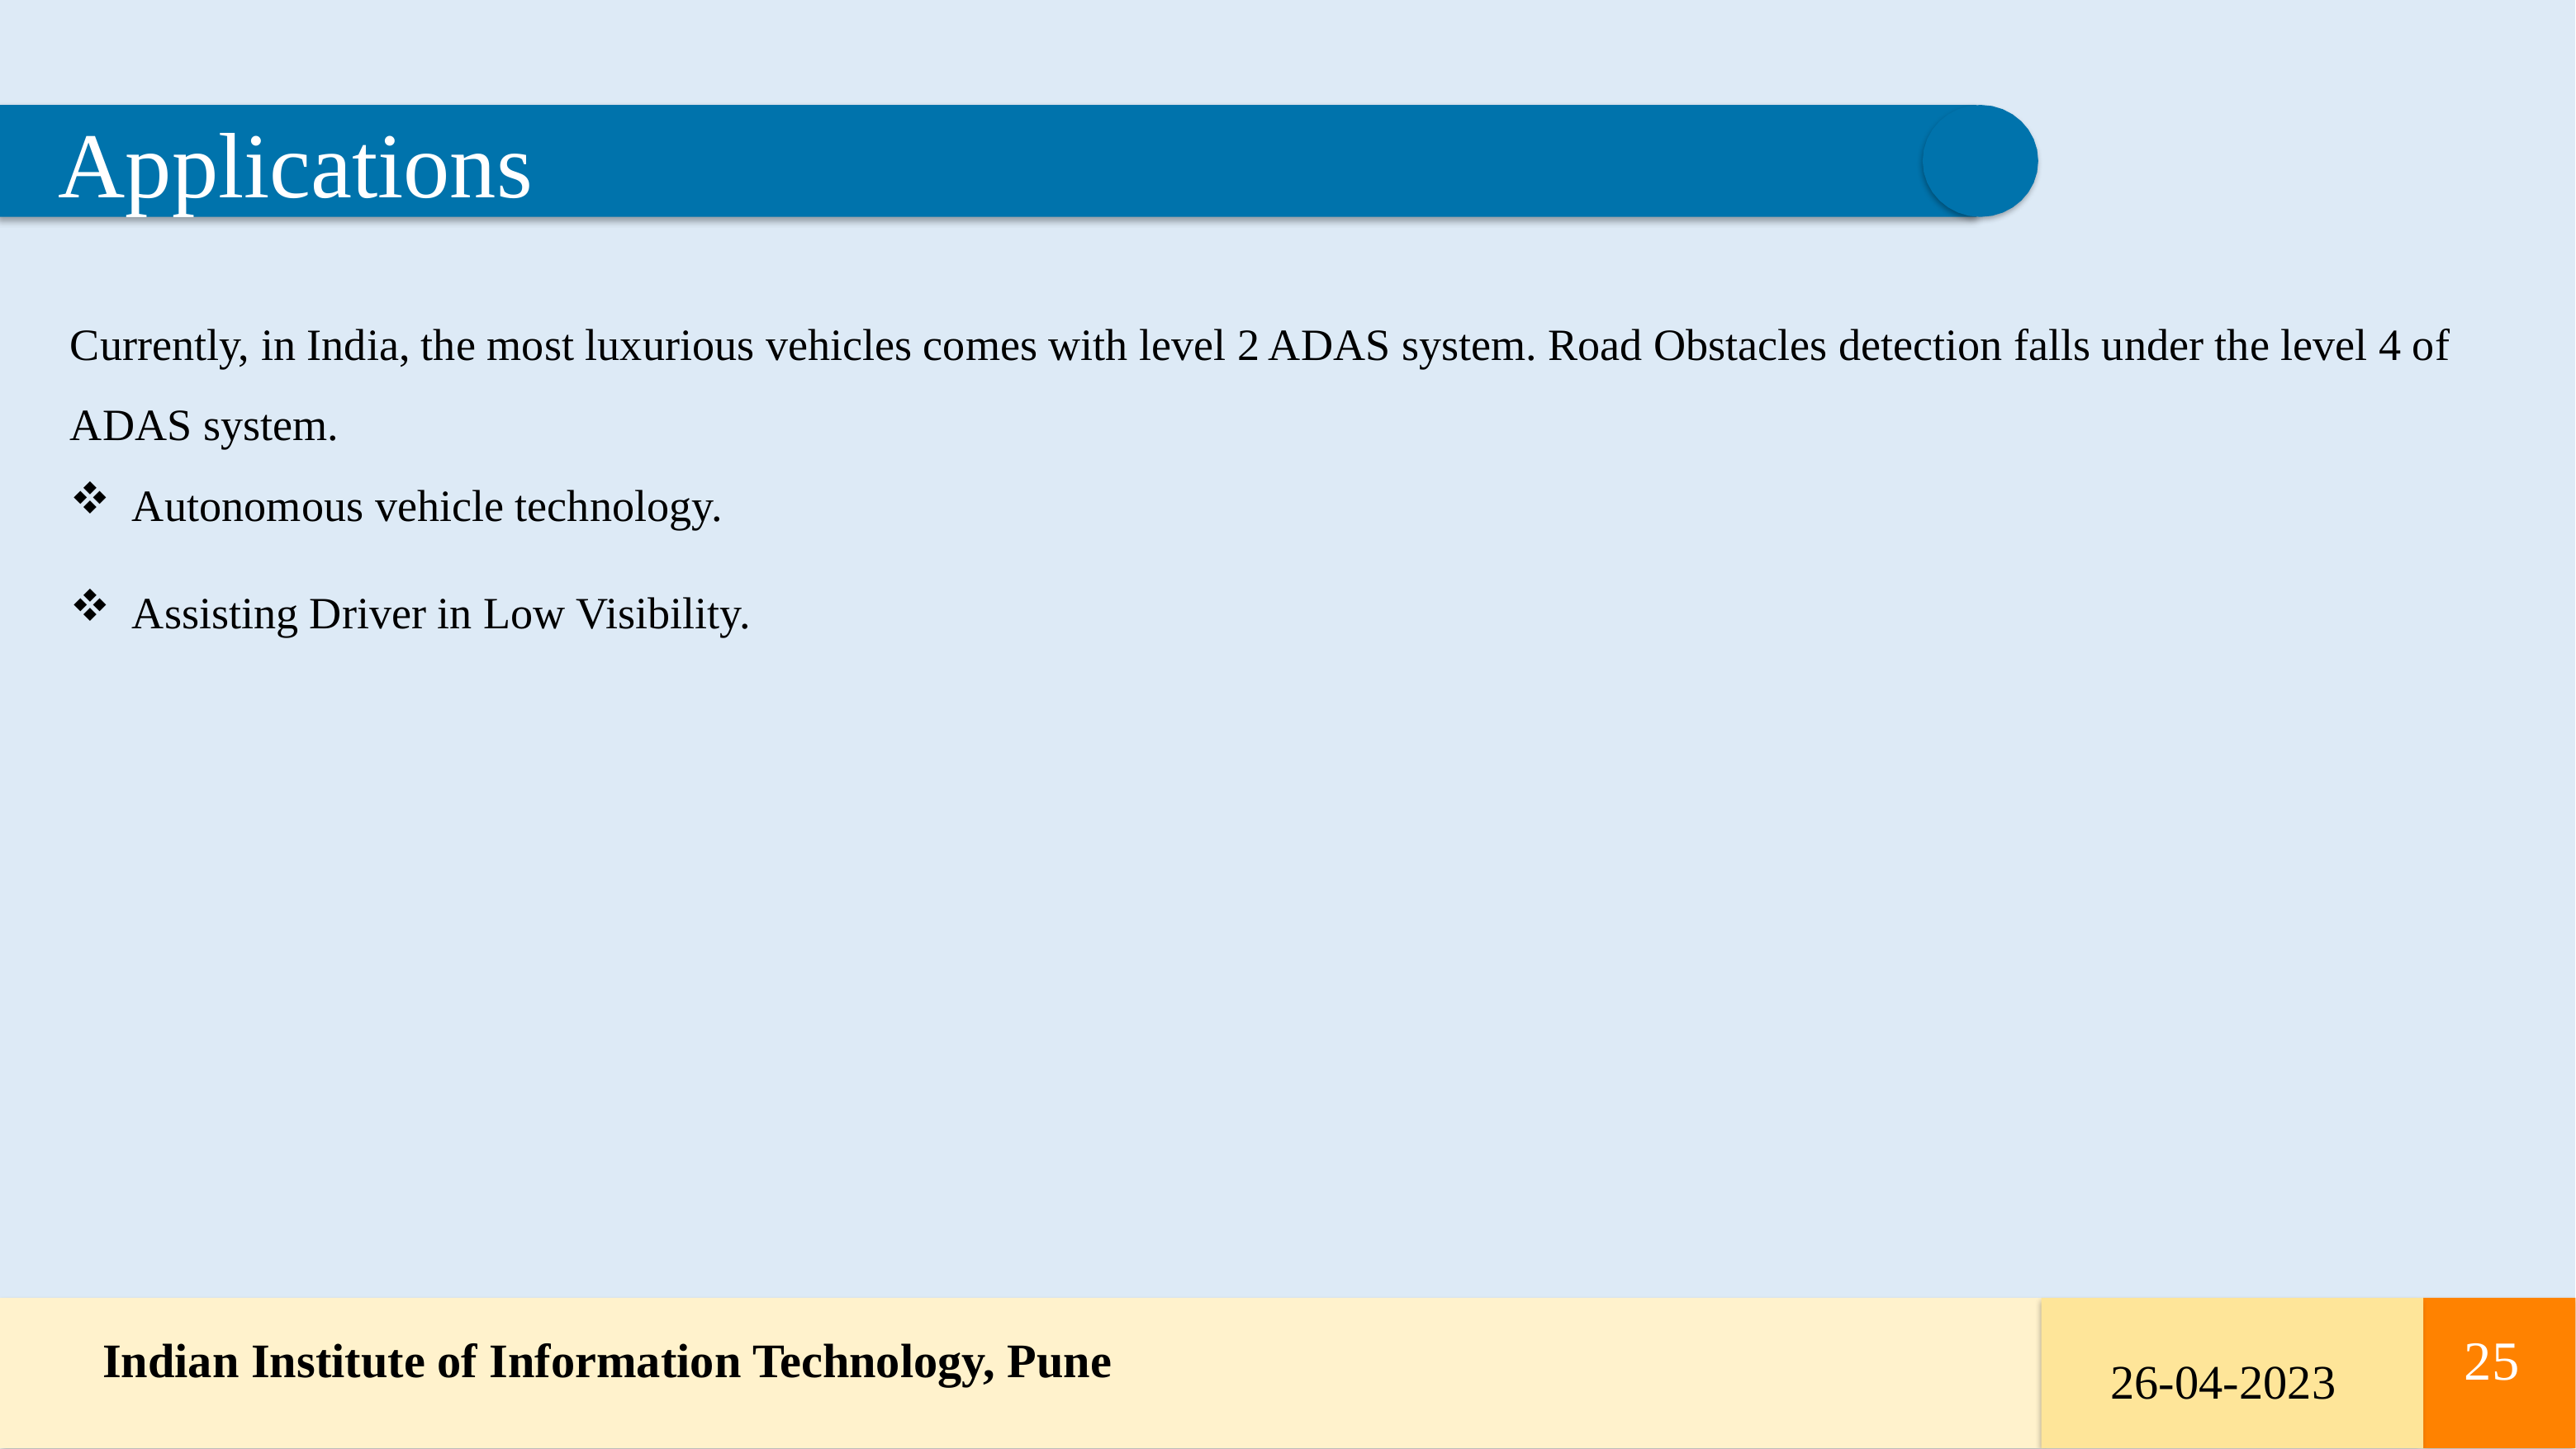

Applications

Currently, in India, the most luxurious vehicles comes with level 2 ADAS system. Road Obstacles detection falls under the level 4 of ADAS system.
Autonomous vehicle technology.

Assisting Driver in Low Visibility.

Indian Institute of Information Technology, Pune

25
25
26-04-2023